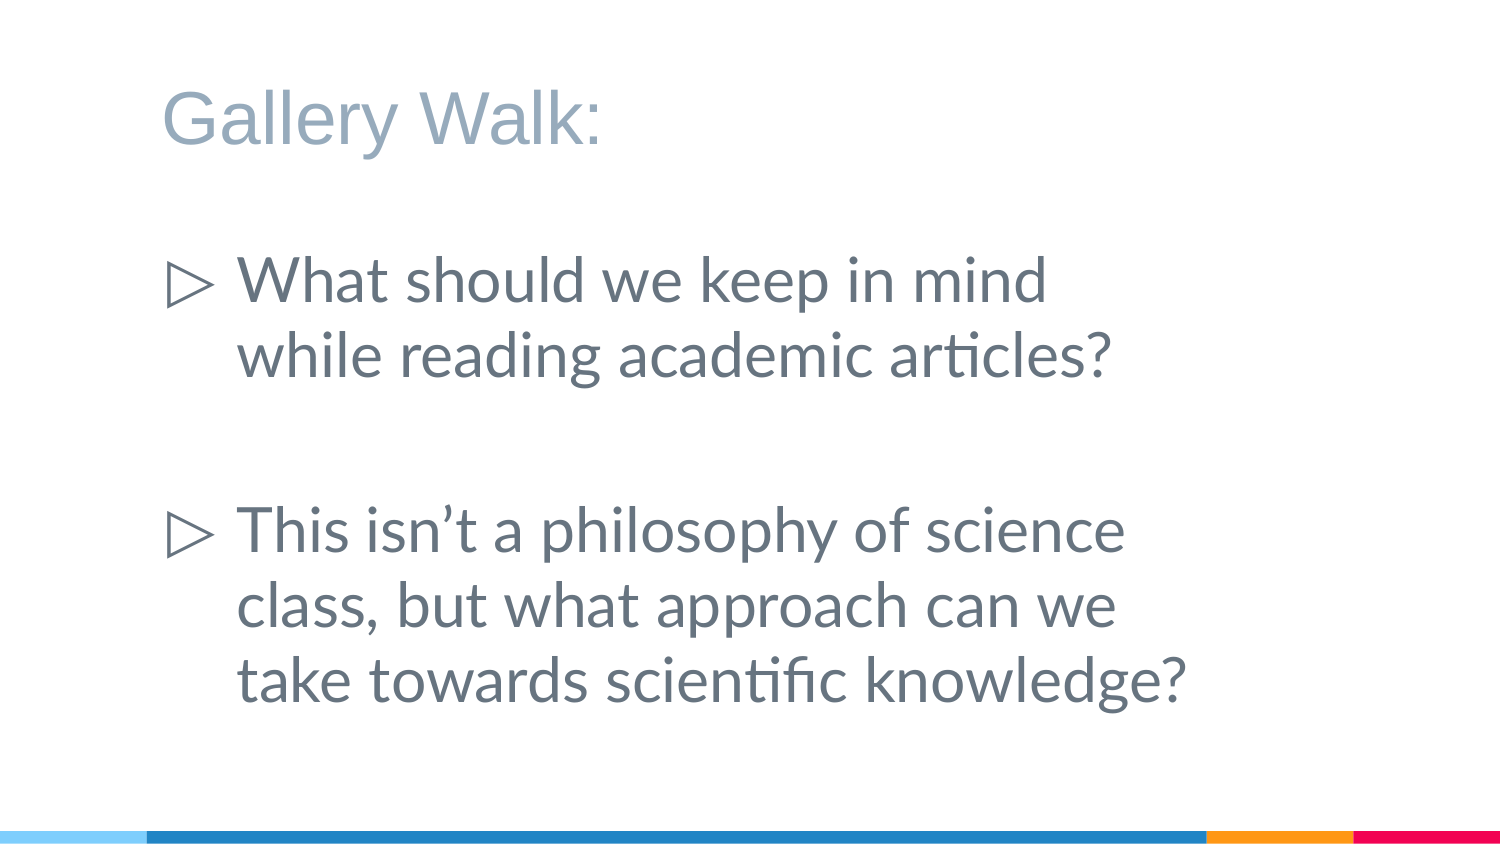

# Gallery Walk:
What should we keep in mind while reading academic articles?

This isn’t a philosophy of science class, but what approach can we take towards scientific knowledge?